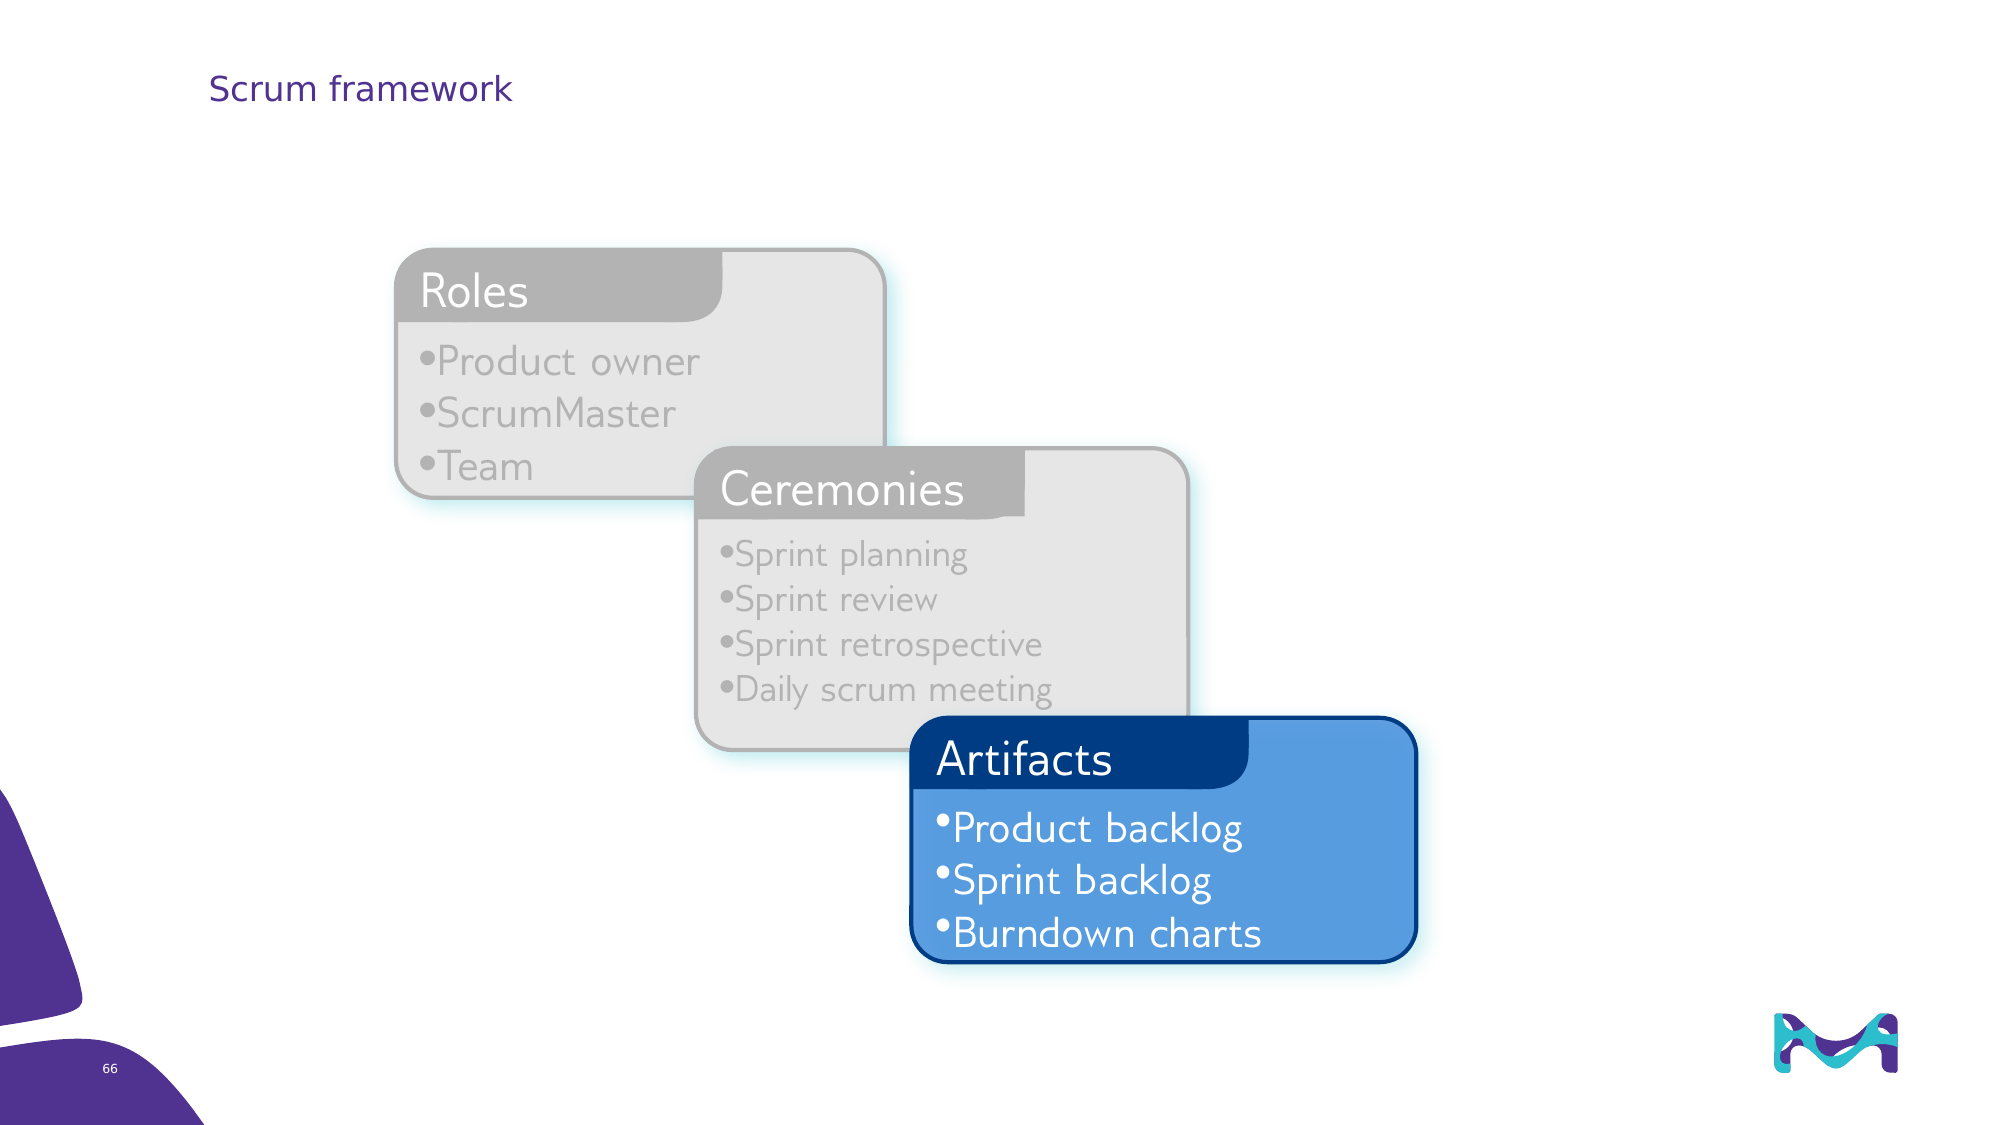

# Scrum framework

Roles

Product owner
ScrumMaster
Team

Ceremonies

Sprint planning
Sprint review
Sprint retrospective
Daily scrum meeting

Artifacts

Product backlog
Sprint backlog
Burndown charts
66